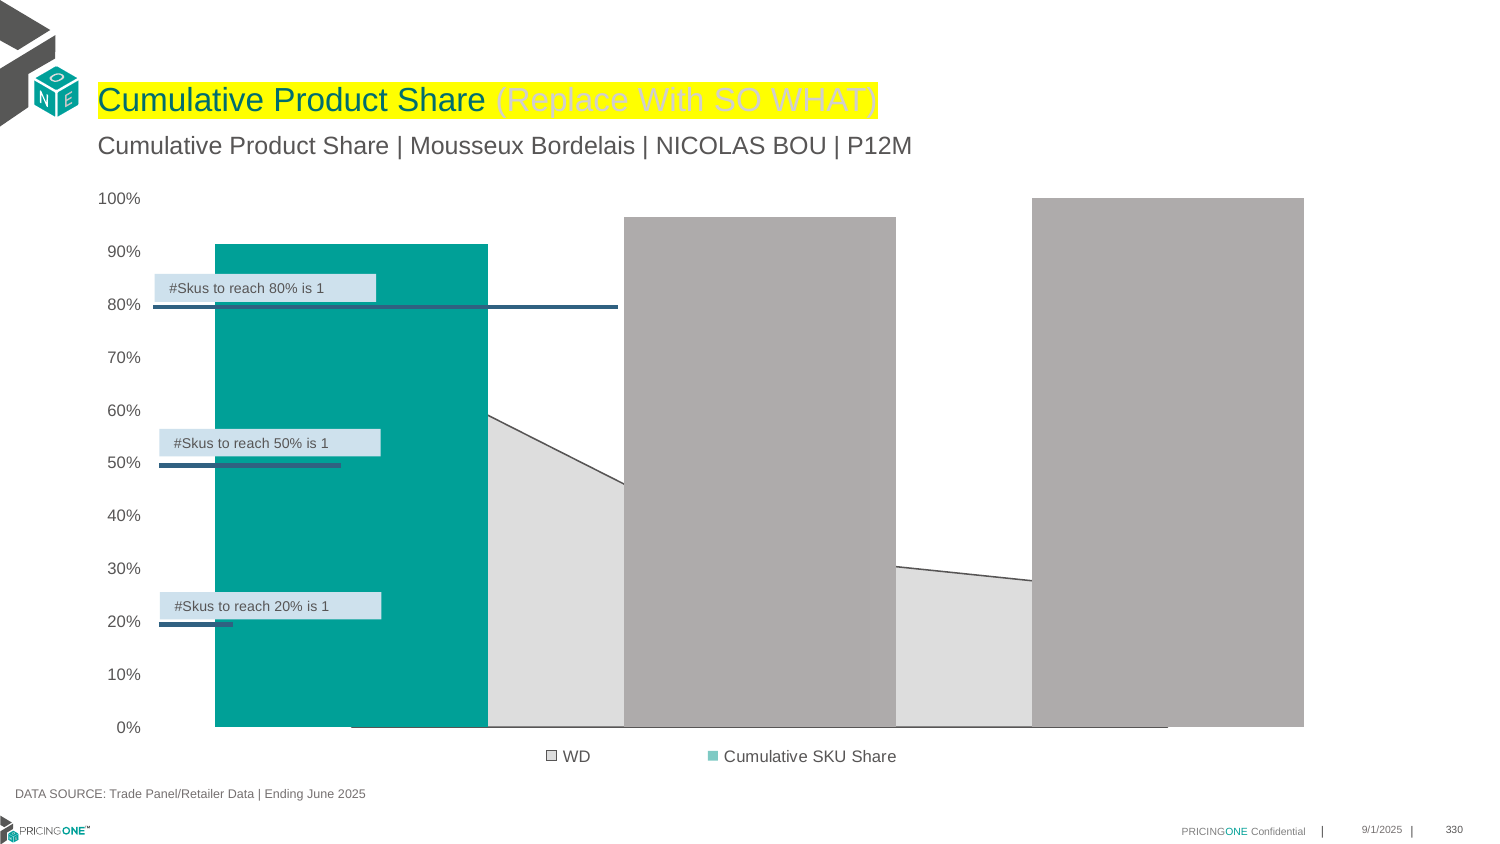

# Cumulative Product Share (Replace With SO WHAT)
Cumulative Product Share | Mousseux Bordelais | NICOLAS BOU | P12M

### Chart

| Category | WD | Cumulative SKU Share |
|---|---|---|
| Cru La Maqu | 0.72 | 0.9130938586326767 |
| Celene | 0.33 | 0.9652375434530707 |
| Celene | 0.25 | 1.0 |
#Skus to reach 80% is 1
#Skus to reach 50% is 1
#Skus to reach 20% is 1
DATA SOURCE: Trade Panel/Retailer Data | Ending June 2025

9/1/2025
330